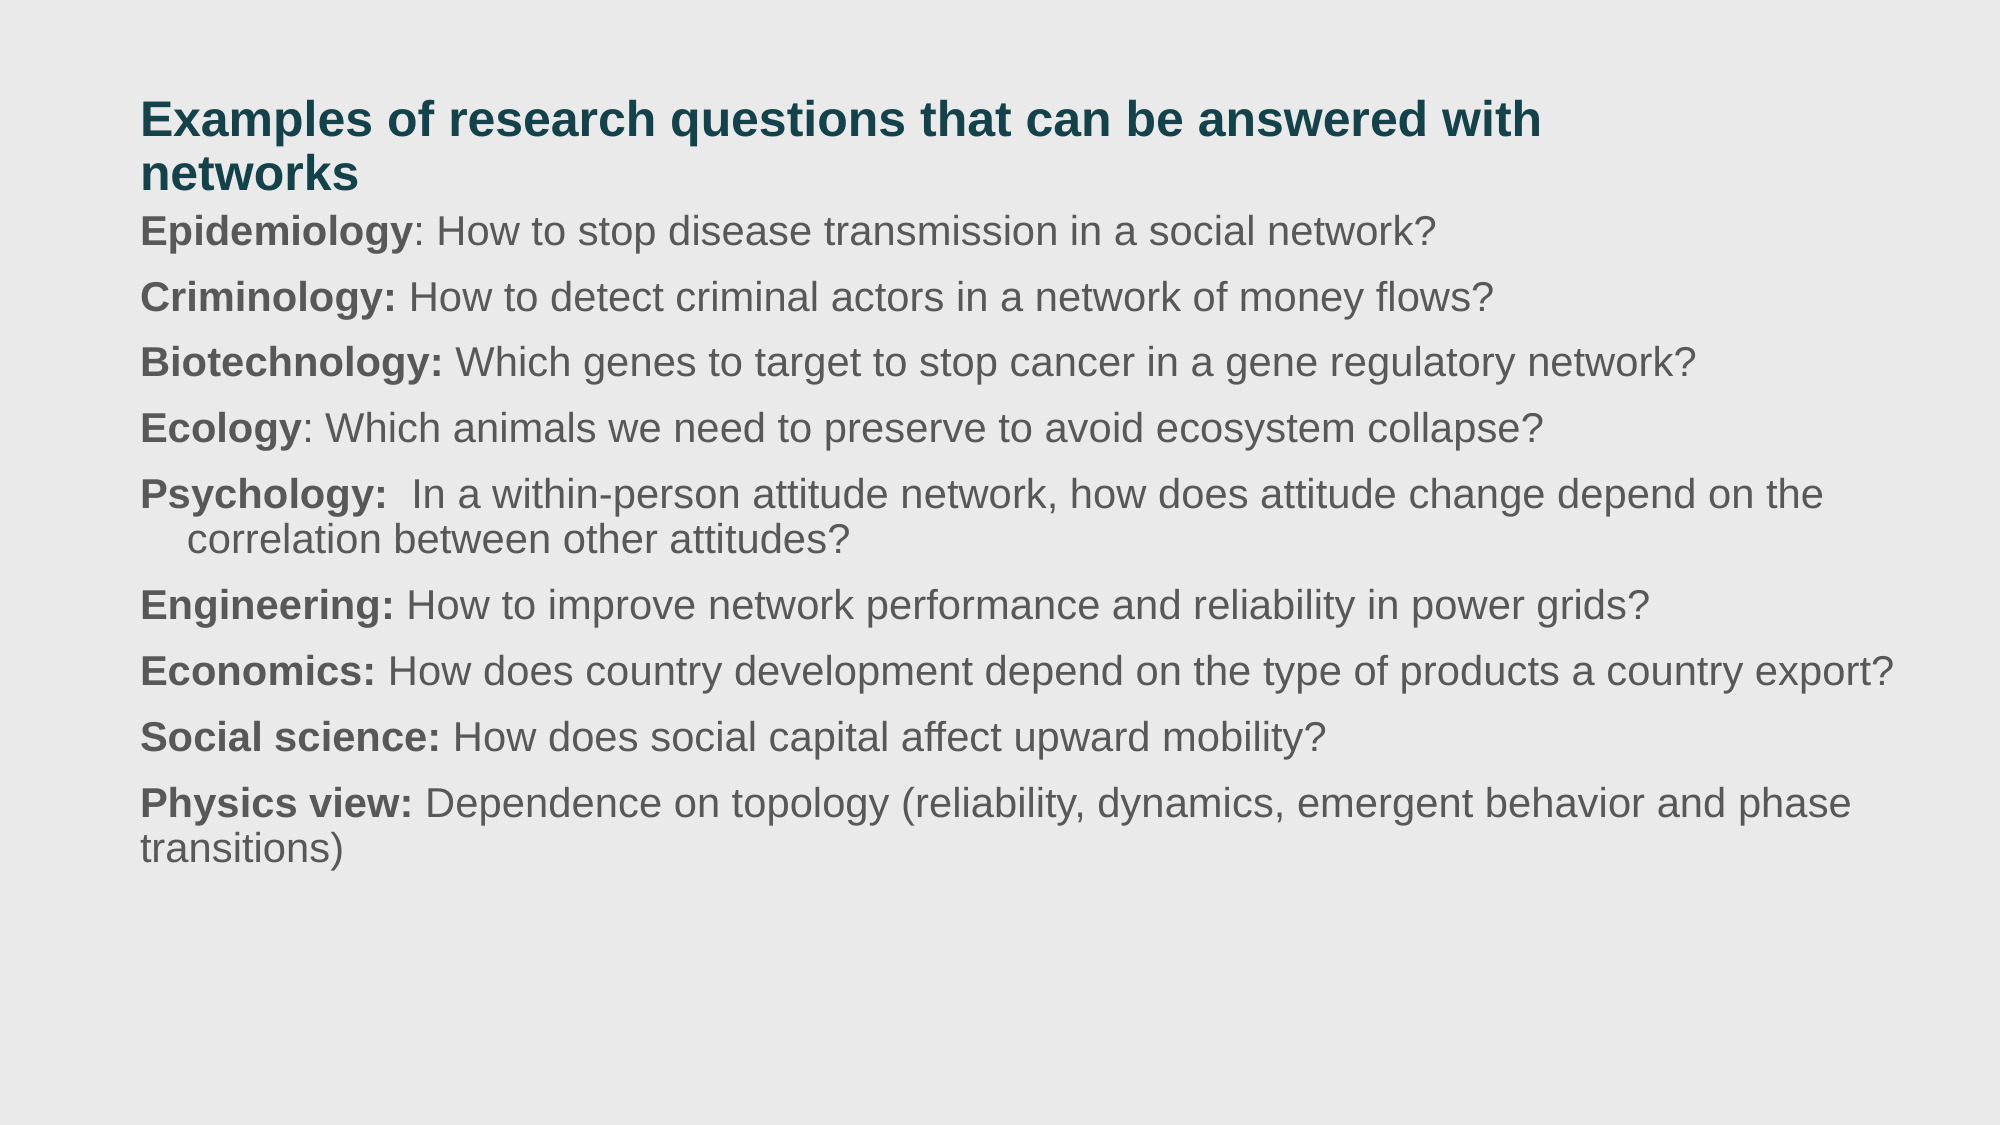

# Examples of research questions that can be answered with networks

Epidemiology: How to stop disease transmission in a social network?
Criminology: How to detect criminal actors in a network of money flows?
Biotechnology: Which genes to target to stop cancer in a gene regulatory network?
Ecology: Which animals we need to preserve to avoid ecosystem collapse?
Psychology:  In a within-person attitude network, how does attitude change depend on the correlation between other attitudes?
Engineering: How to improve network performance and reliability in power grids?
Economics: How does country development depend on the type of products a country export?
Social science: How does social capital affect upward mobility?
Physics view: Dependence on topology (reliability, dynamics, emergent behavior and phase transitions)